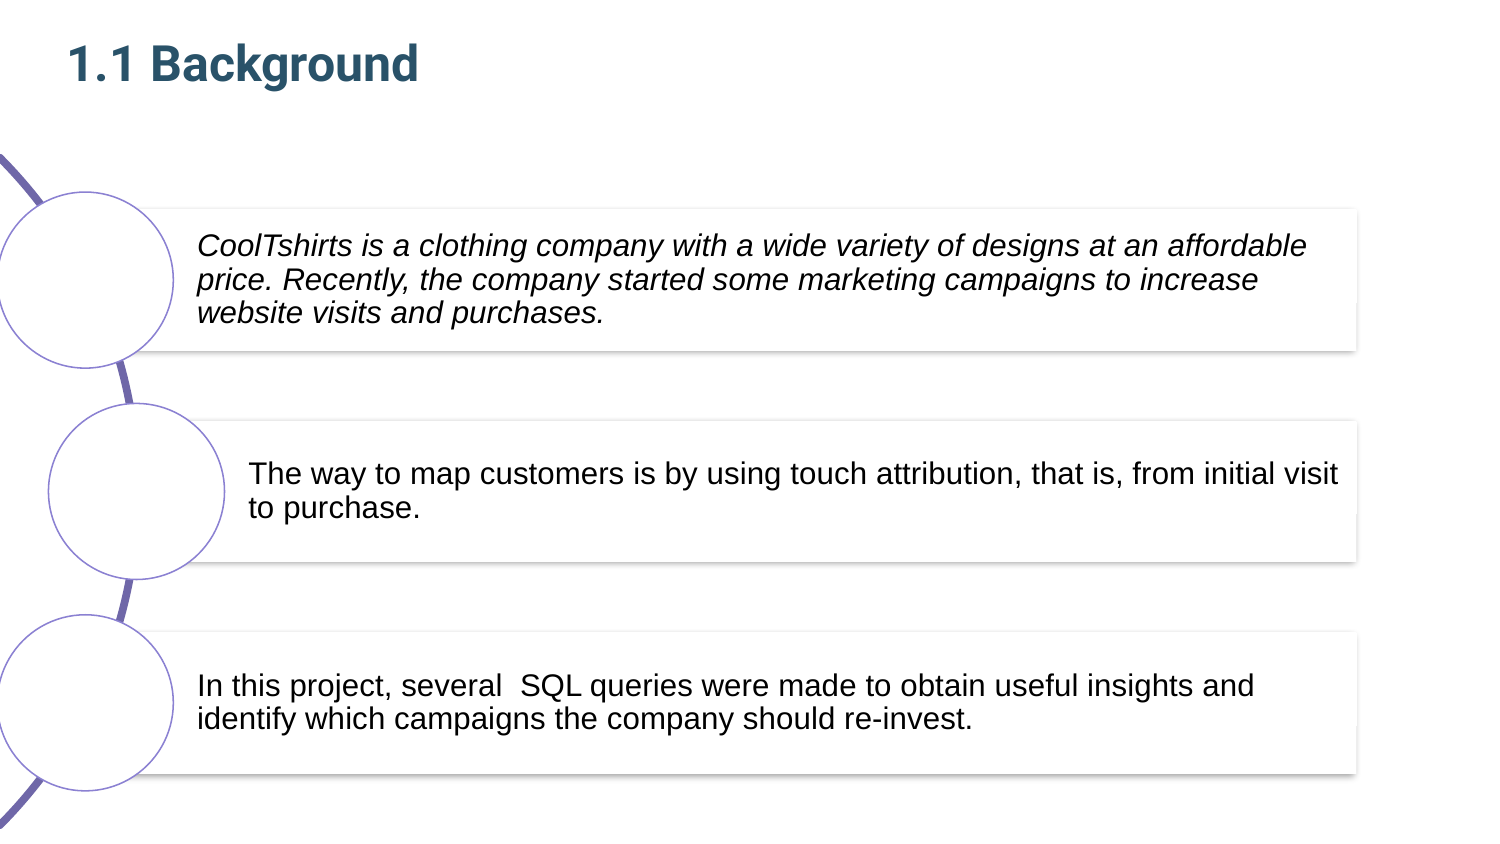

1.1 Background
CoolTshirts is a clothing company with a wide variety of designs at an affordable price. Recently, the company started some marketing campaigns to increase website visits and purchases.
The way to map customers is by using touch attribution, that is, from initial visit to purchase.
In this project, several  SQL queries were made to obtain useful insights and identify which campaigns the company should re-invest.